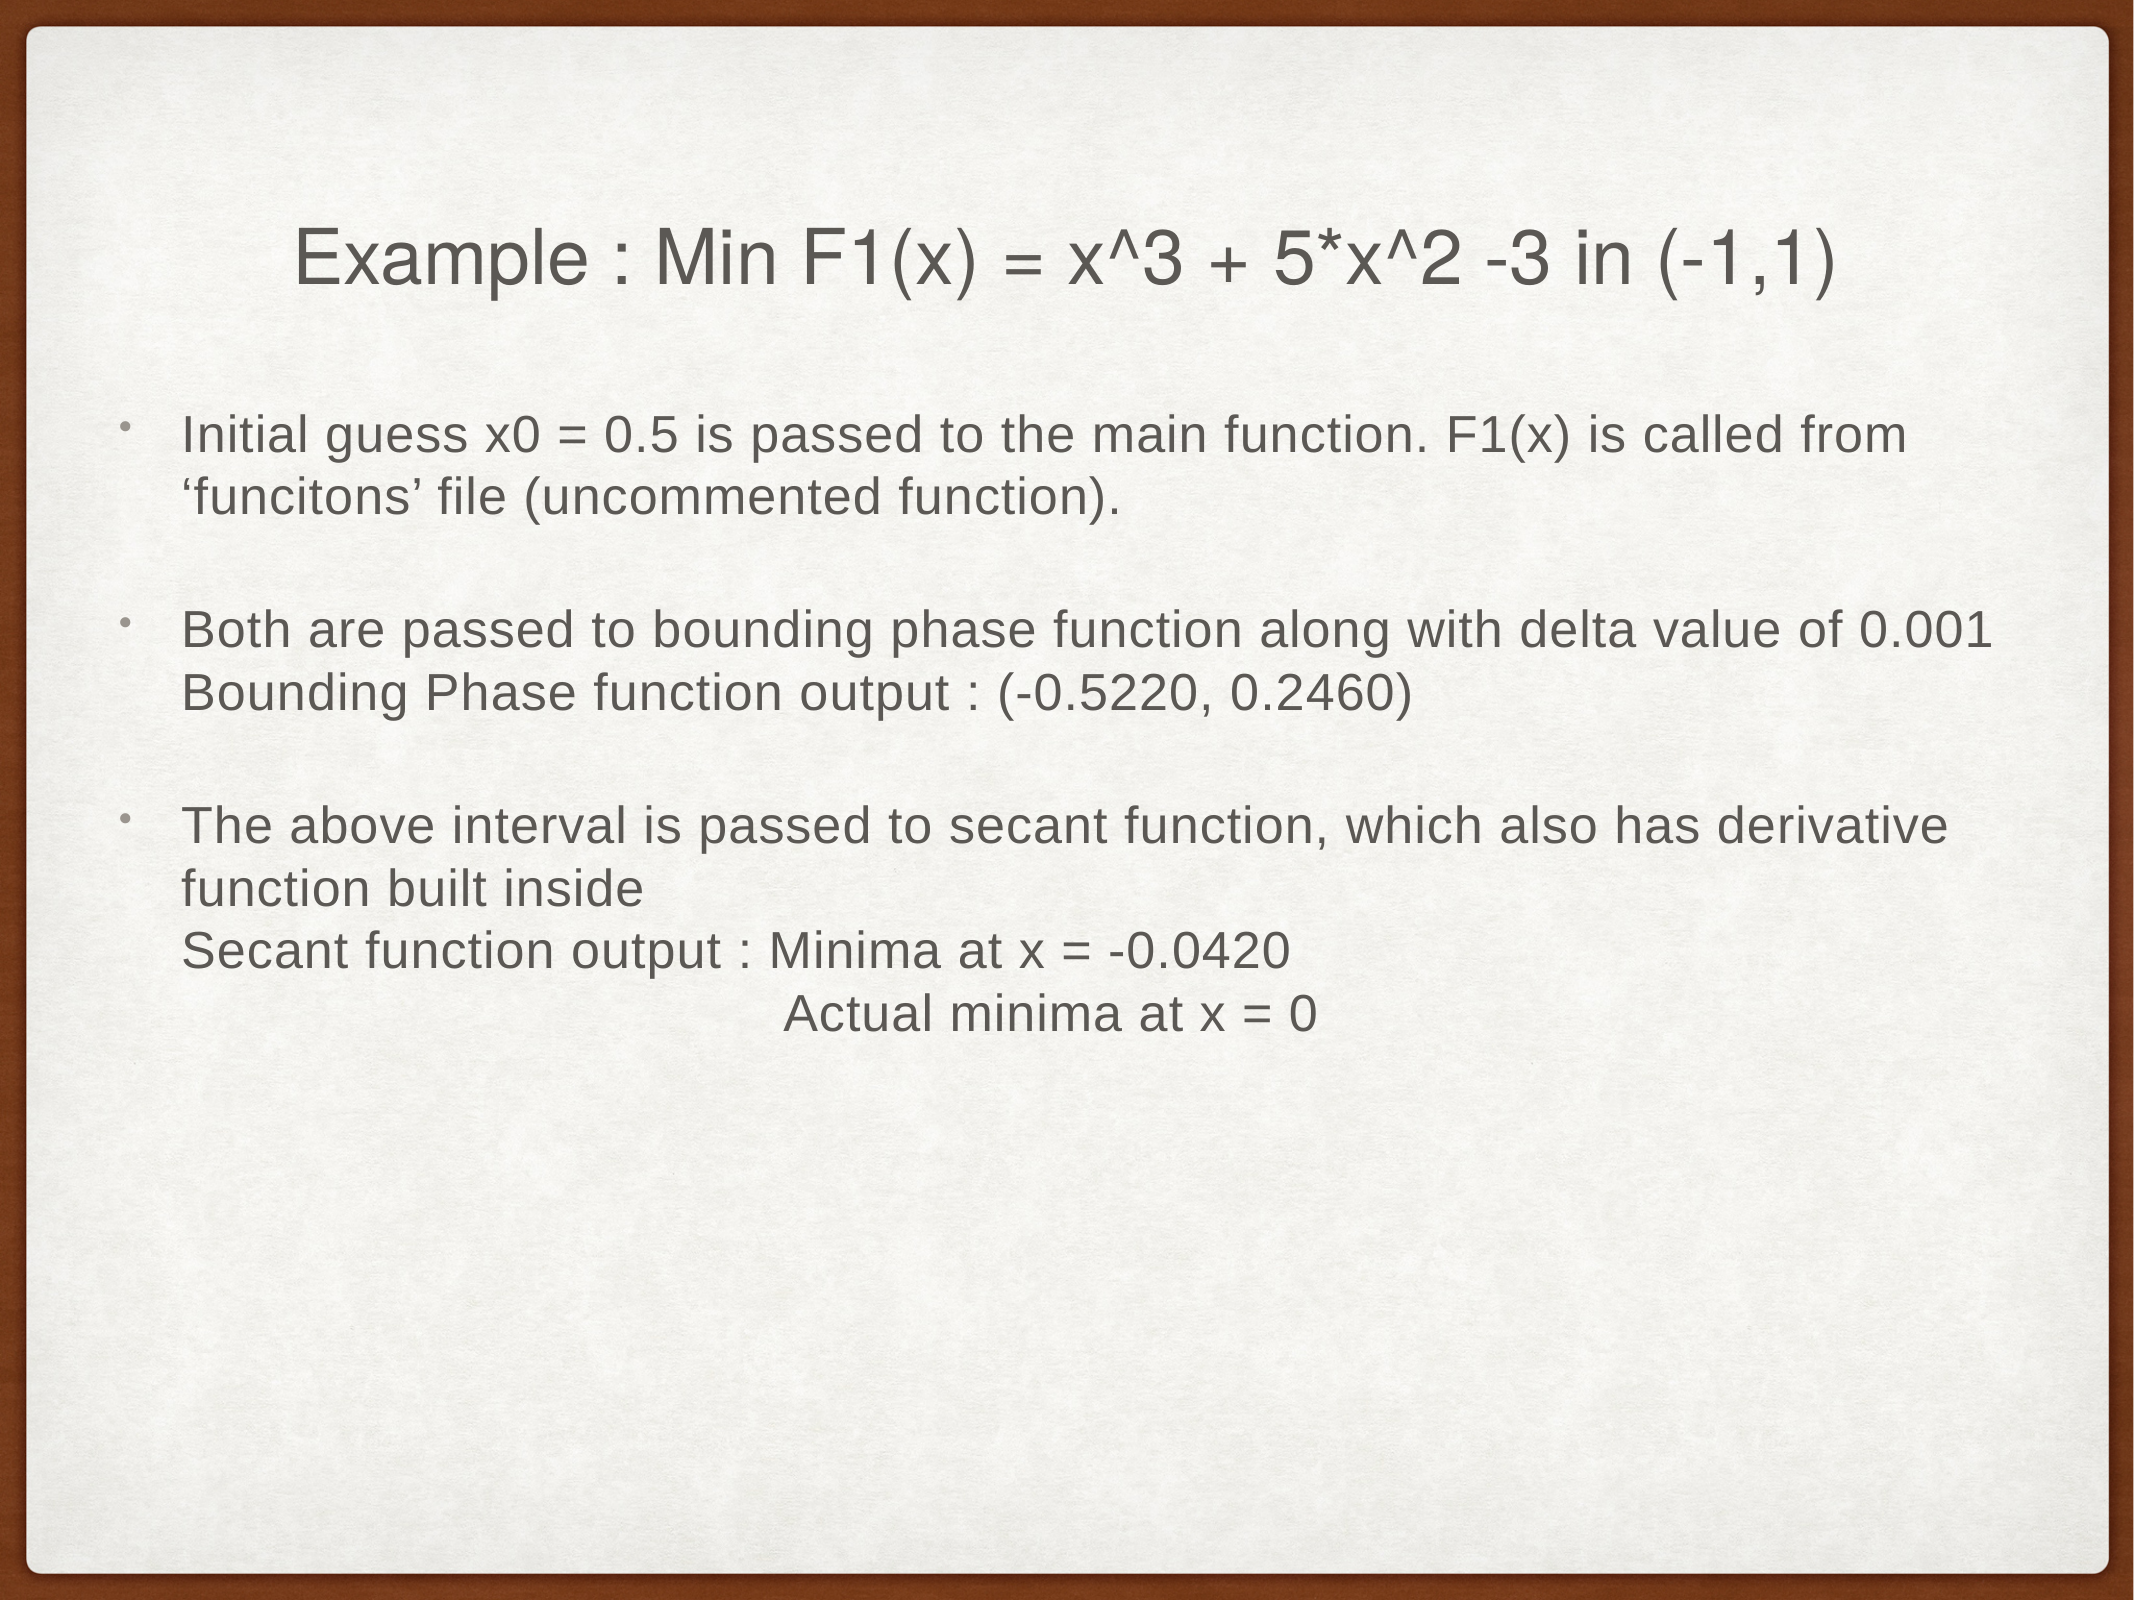

# Example : Min F1(x) = x^3 + 5*x^2 -3 in (-1,1)
Initial guess x0 = 0.5 is passed to the main function. F1(x) is called from
‘funcitons’ file (uncommented function).
Both are passed to bounding phase function along with delta value of 0.001
Bounding Phase function output : (-0.5220, 0.2460)
The above interval is passed to secant function, which also has derivative function built inside
Secant function output : Minima at x = -0.0420
                                       Actual minima at x = 0